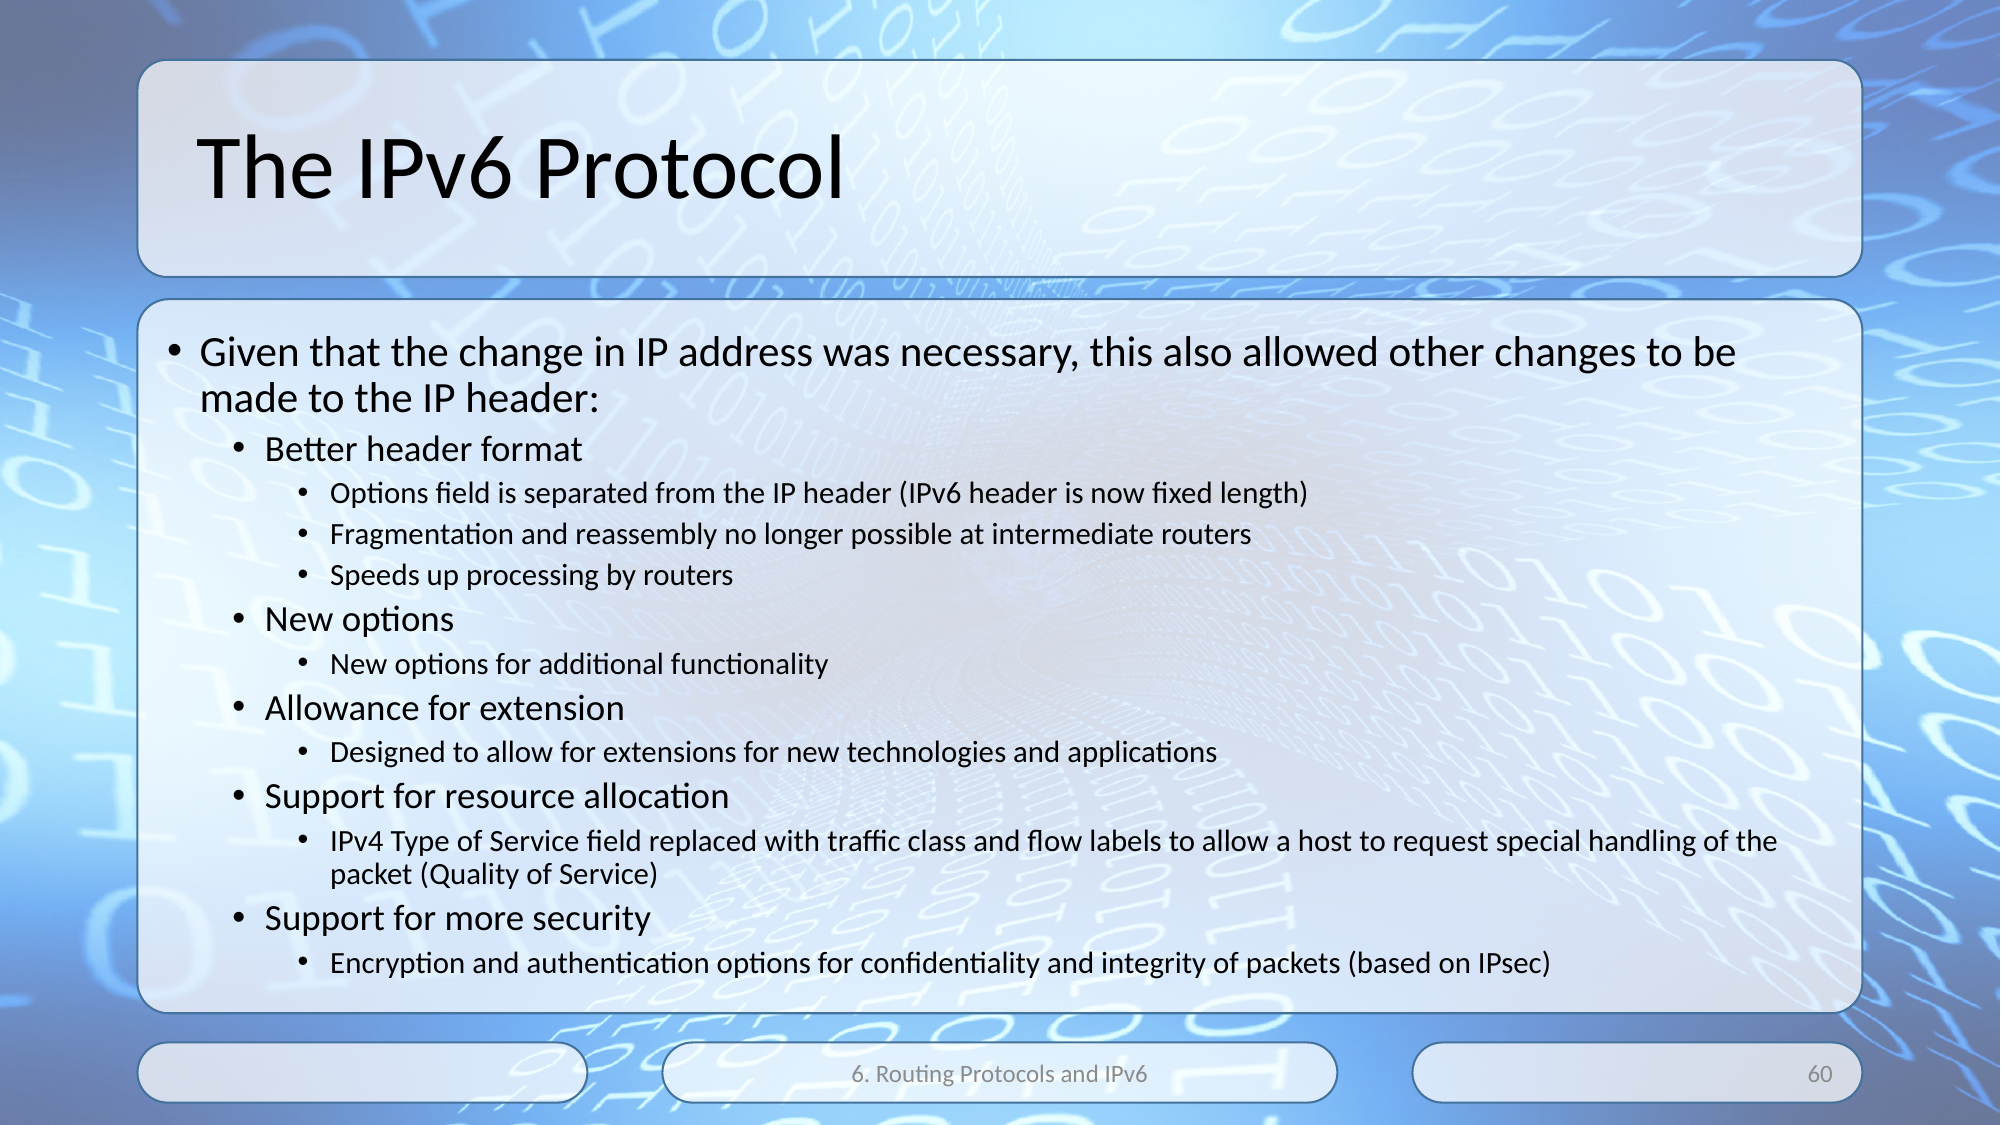

# The IPv6 Protocol
Given that the change in IP address was necessary, this also allowed other changes to be made to the IP header:
Better header format
Options field is separated from the IP header (IPv6 header is now fixed length)
Fragmentation and reassembly no longer possible at intermediate routers
Speeds up processing by routers
New options
New options for additional functionality
Allowance for extension
Designed to allow for extensions for new technologies and applications
Support for resource allocation
IPv4 Type of Service field replaced with traffic class and flow labels to allow a host to request special handling of the packet (Quality of Service)
Support for more security
Encryption and authentication options for confidentiality and integrity of packets (based on IPsec)
6. Routing Protocols and IPv6
60